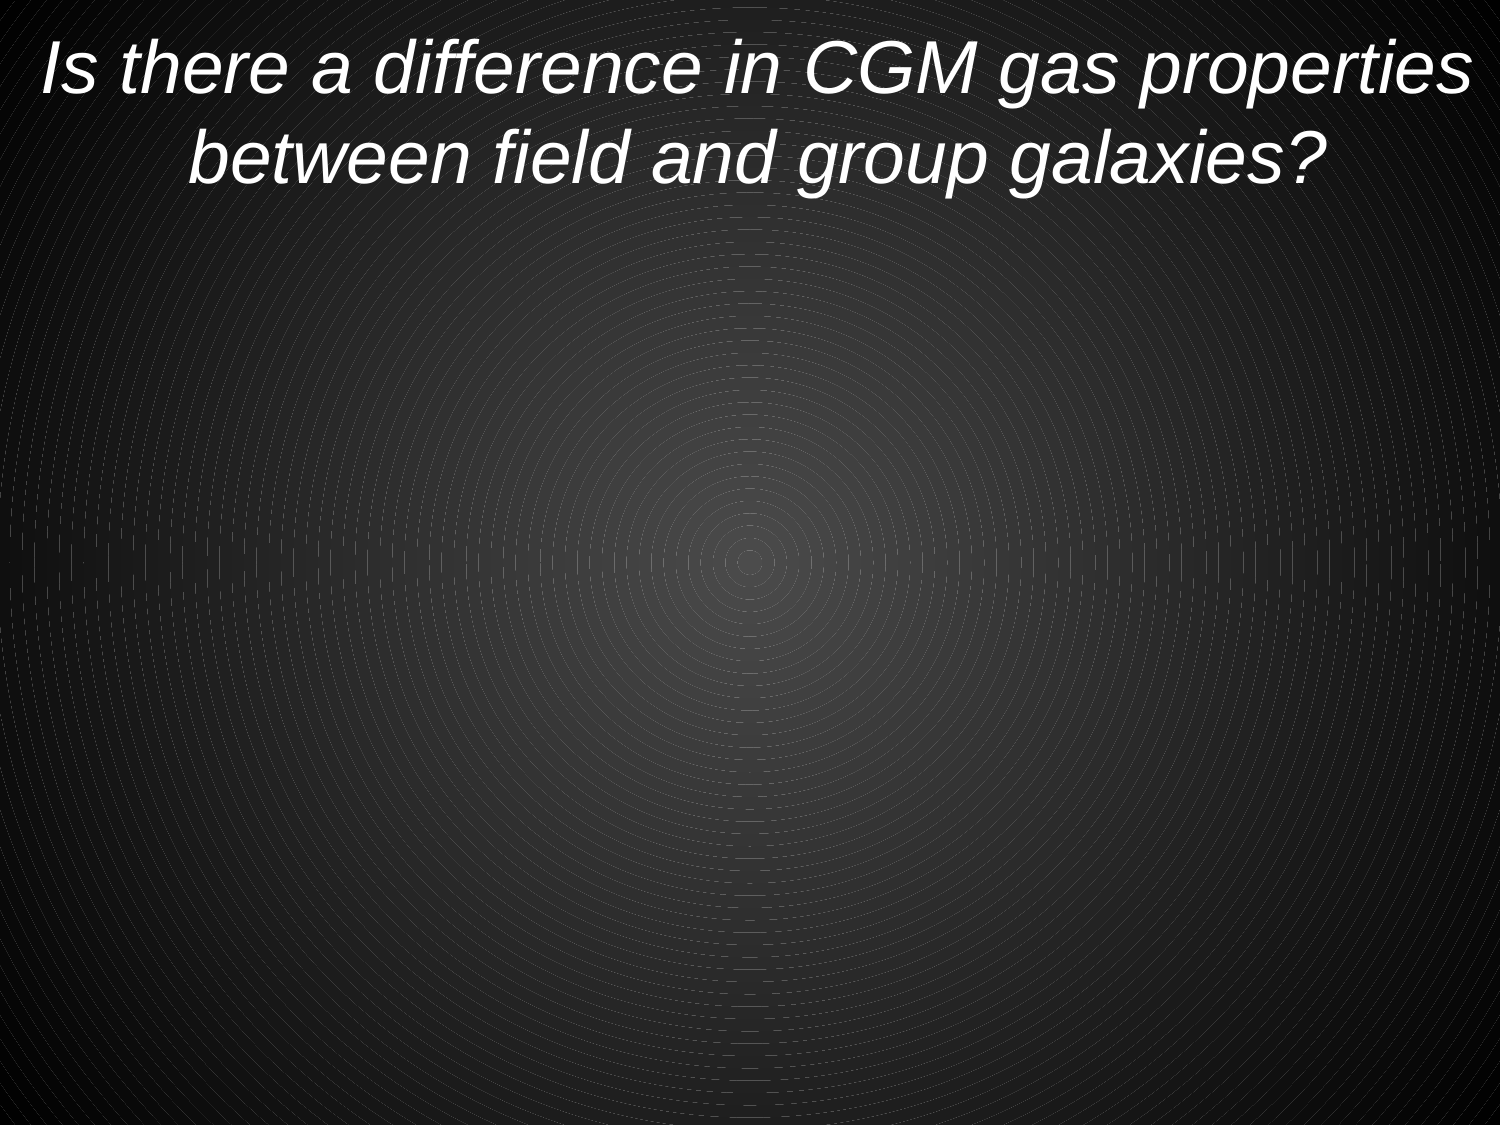

# Is there a difference in CGM gas properties between field and group galaxies?